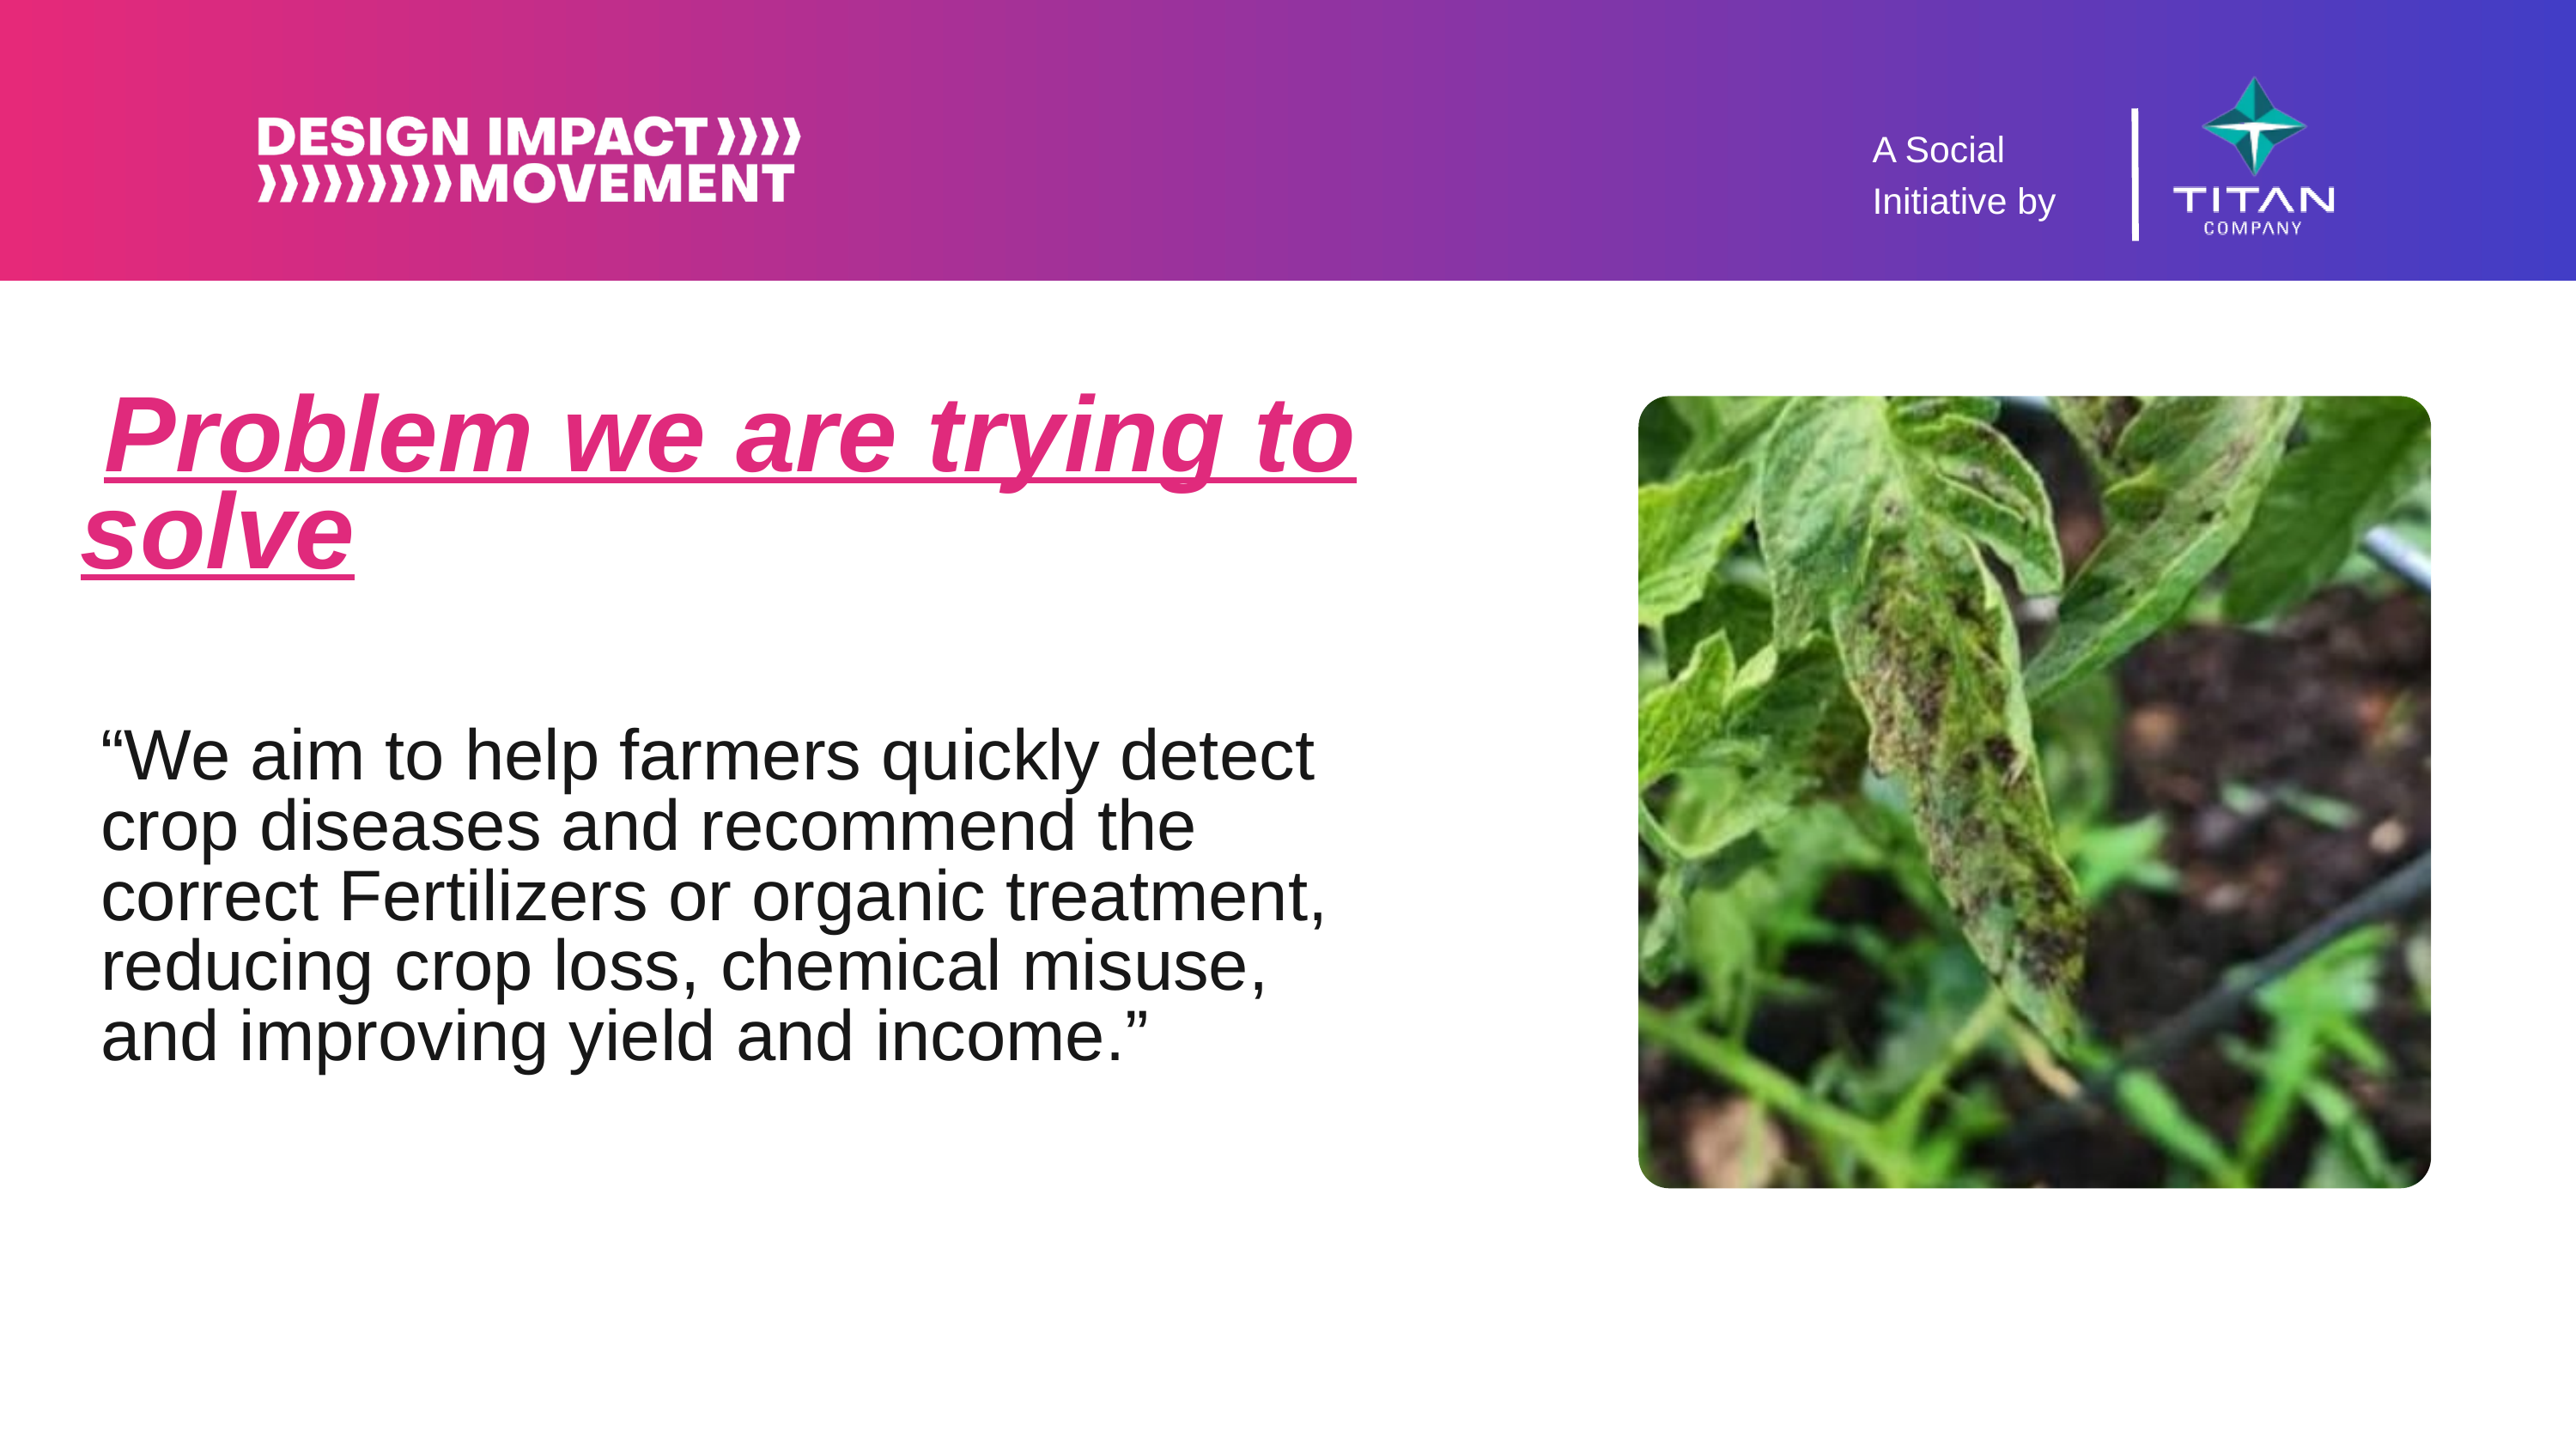

A Social Initiative by
A Social Initiative by
 Problem we are trying to solve

“We aim to help farmers quickly detect crop diseases and recommend the correct Fertilizers or organic treatment, reducing crop loss, chemical misuse, and improving yield and income.”